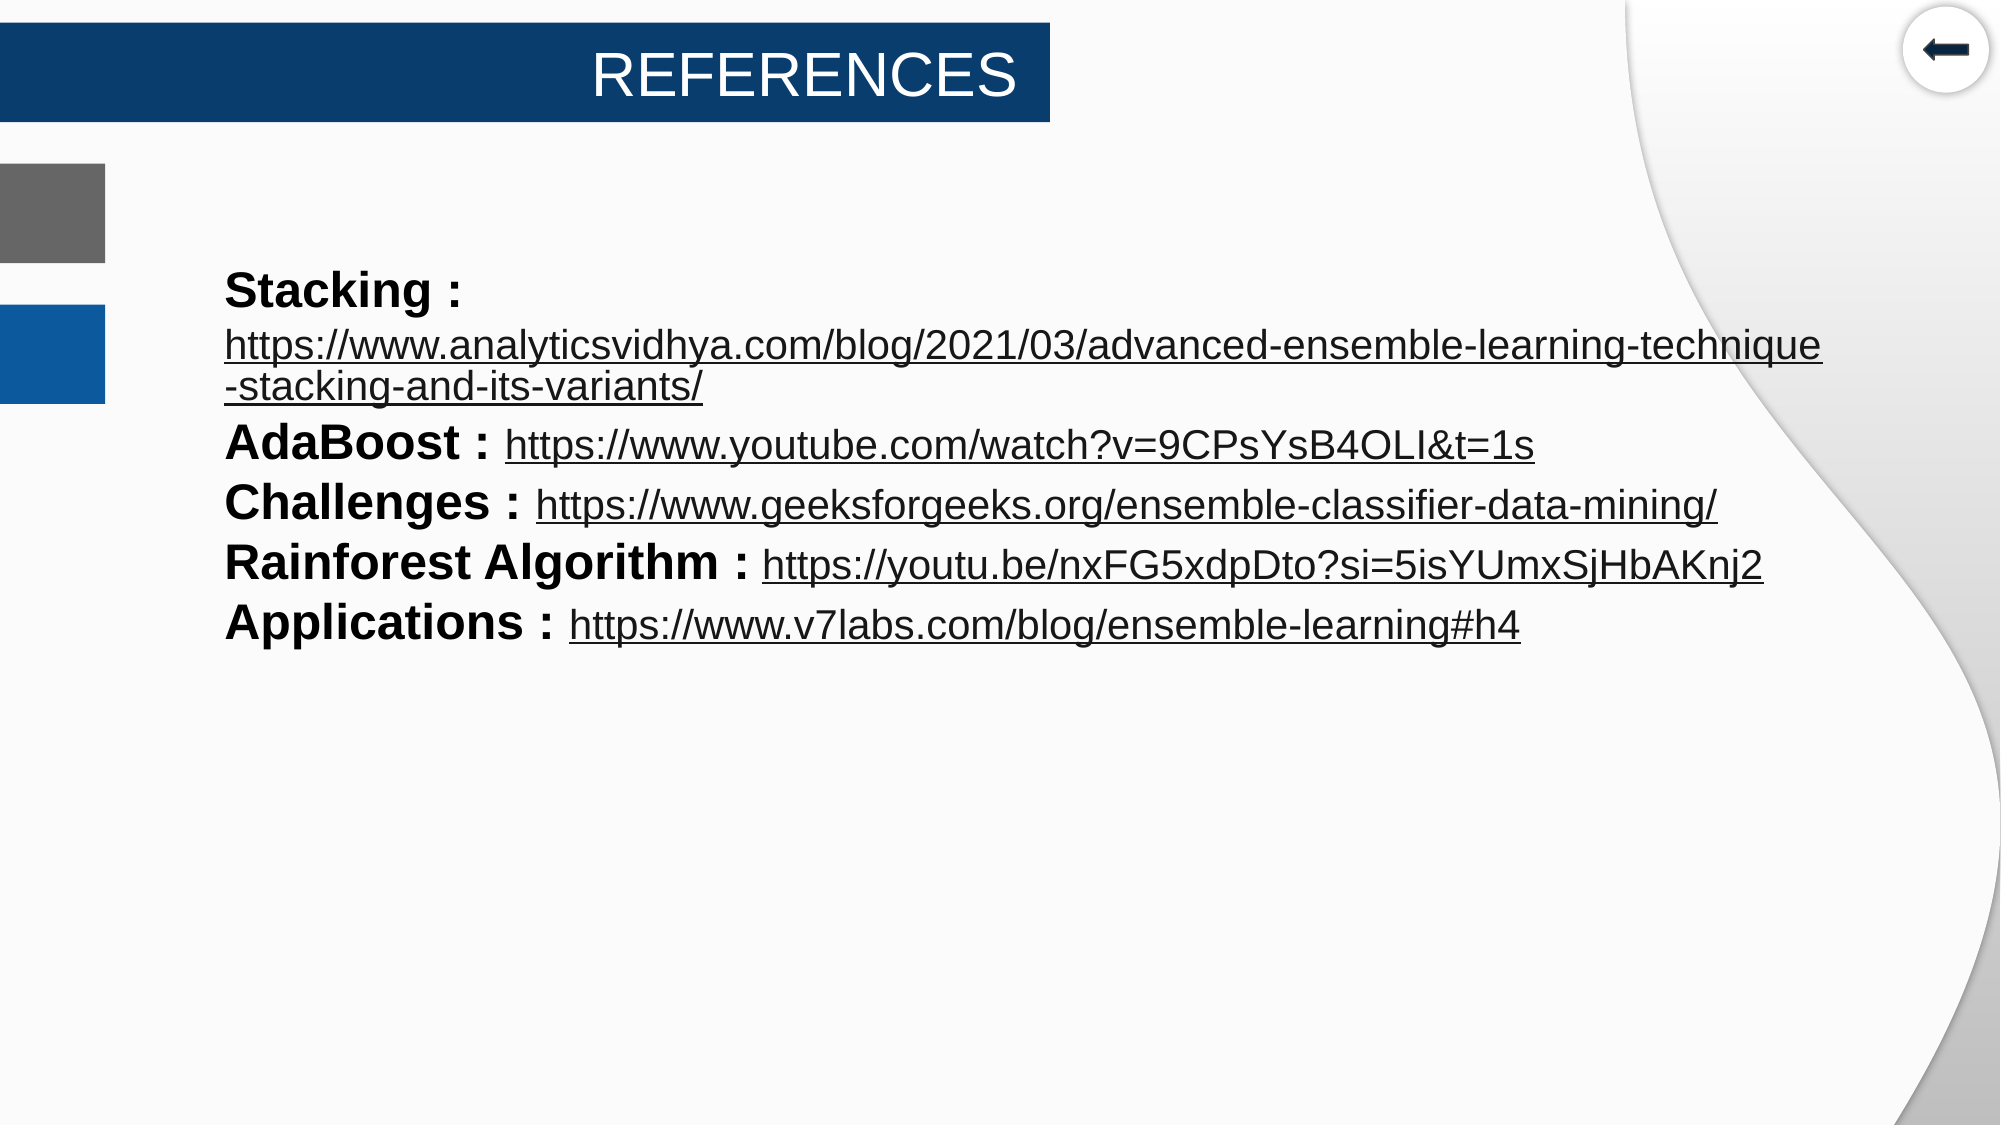

REFERENCES
Stacking : https://www.analyticsvidhya.com/blog/2021/03/advanced-ensemble-learning-technique-stacking-and-its-variants/
AdaBoost : https://www.youtube.com/watch?v=9CPsYsB4OLI&t=1s
Challenges : https://www.geeksforgeeks.org/ensemble-classifier-data-mining/
Rainforest Algorithm : https://youtu.be/nxFG5xdpDto?si=5isYUmxSjHbAKnj2
Applications : https://www.v7labs.com/blog/ensemble-learning#h4